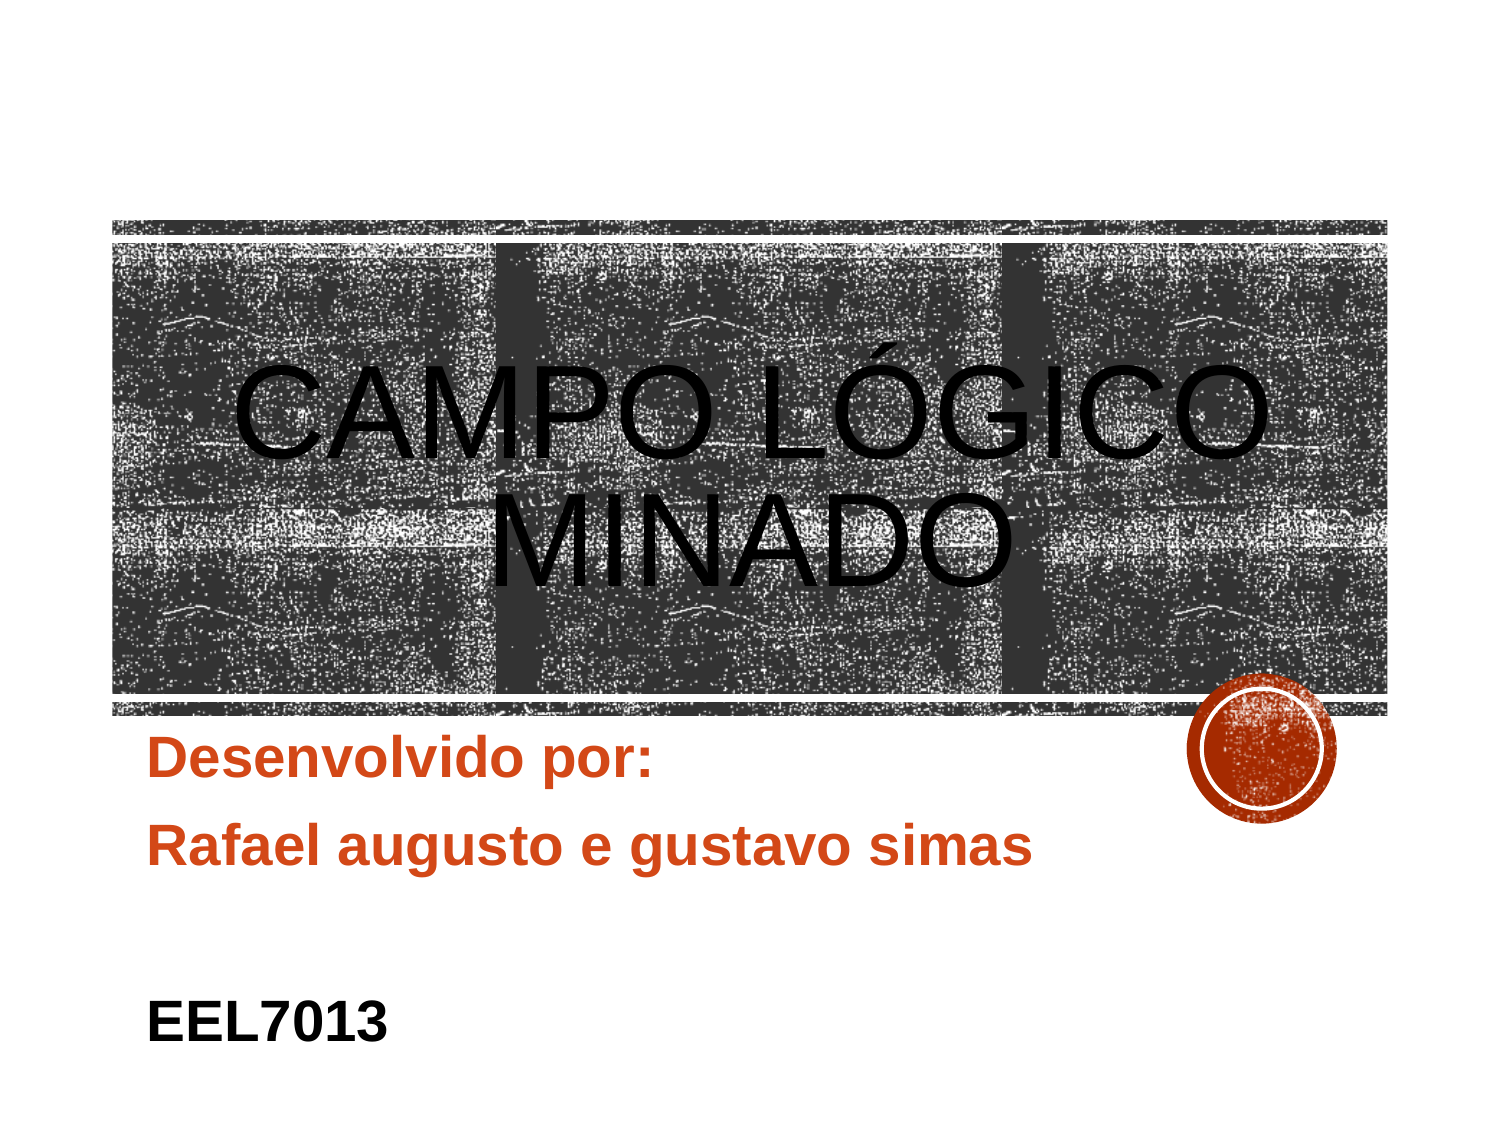

# Campo Lógico Minado
Desenvolvido por:
Rafael augusto e gustavo simas

EEL7013